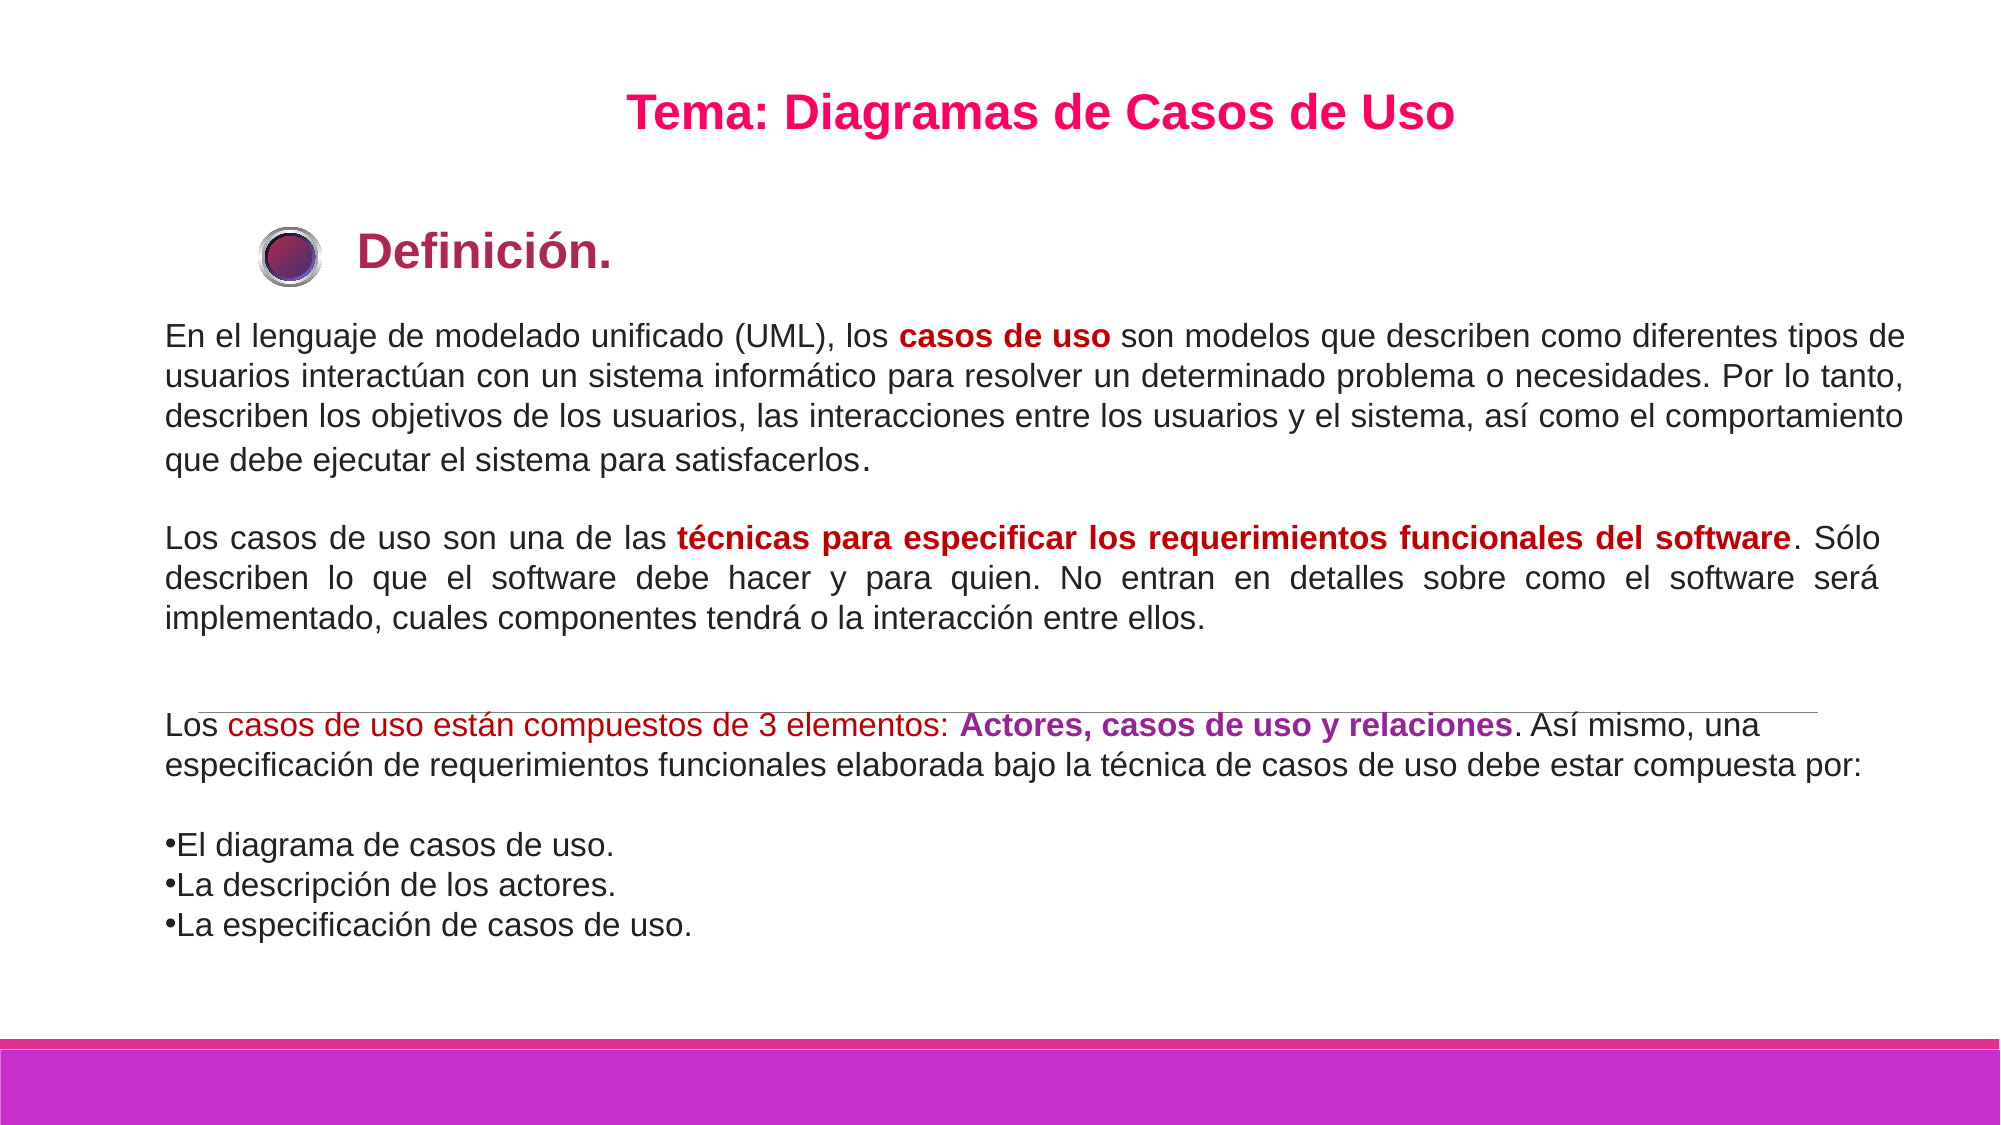

Tema: Diagramas de Casos de Uso
Definición.

En el lenguaje de modelado unificado (UML), los casos de uso son modelos que describen como diferentes tipos de usuarios interactúan con un sistema informático para resolver un determinado problema o necesidades. Por lo tanto, describen los objetivos de los usuarios, las interacciones entre los usuarios y el sistema, así como el comportamiento que debe ejecutar el sistema para satisfacerlos.
Los casos de uso son una de las técnicas para especificar los requerimientos funcionales del software. Sólo describen lo que el software debe hacer y para quien. No entran en detalles sobre como el software será implementado, cuales componentes tendrá o la interacción entre ellos.
Los casos de uso están compuestos de 3 elementos: Actores, casos de uso y relaciones. Así mismo, una especificación de requerimientos funcionales elaborada bajo la técnica de casos de uso debe estar compuesta por:
El diagrama de casos de uso.
La descripción de los actores.
La especificación de casos de uso.